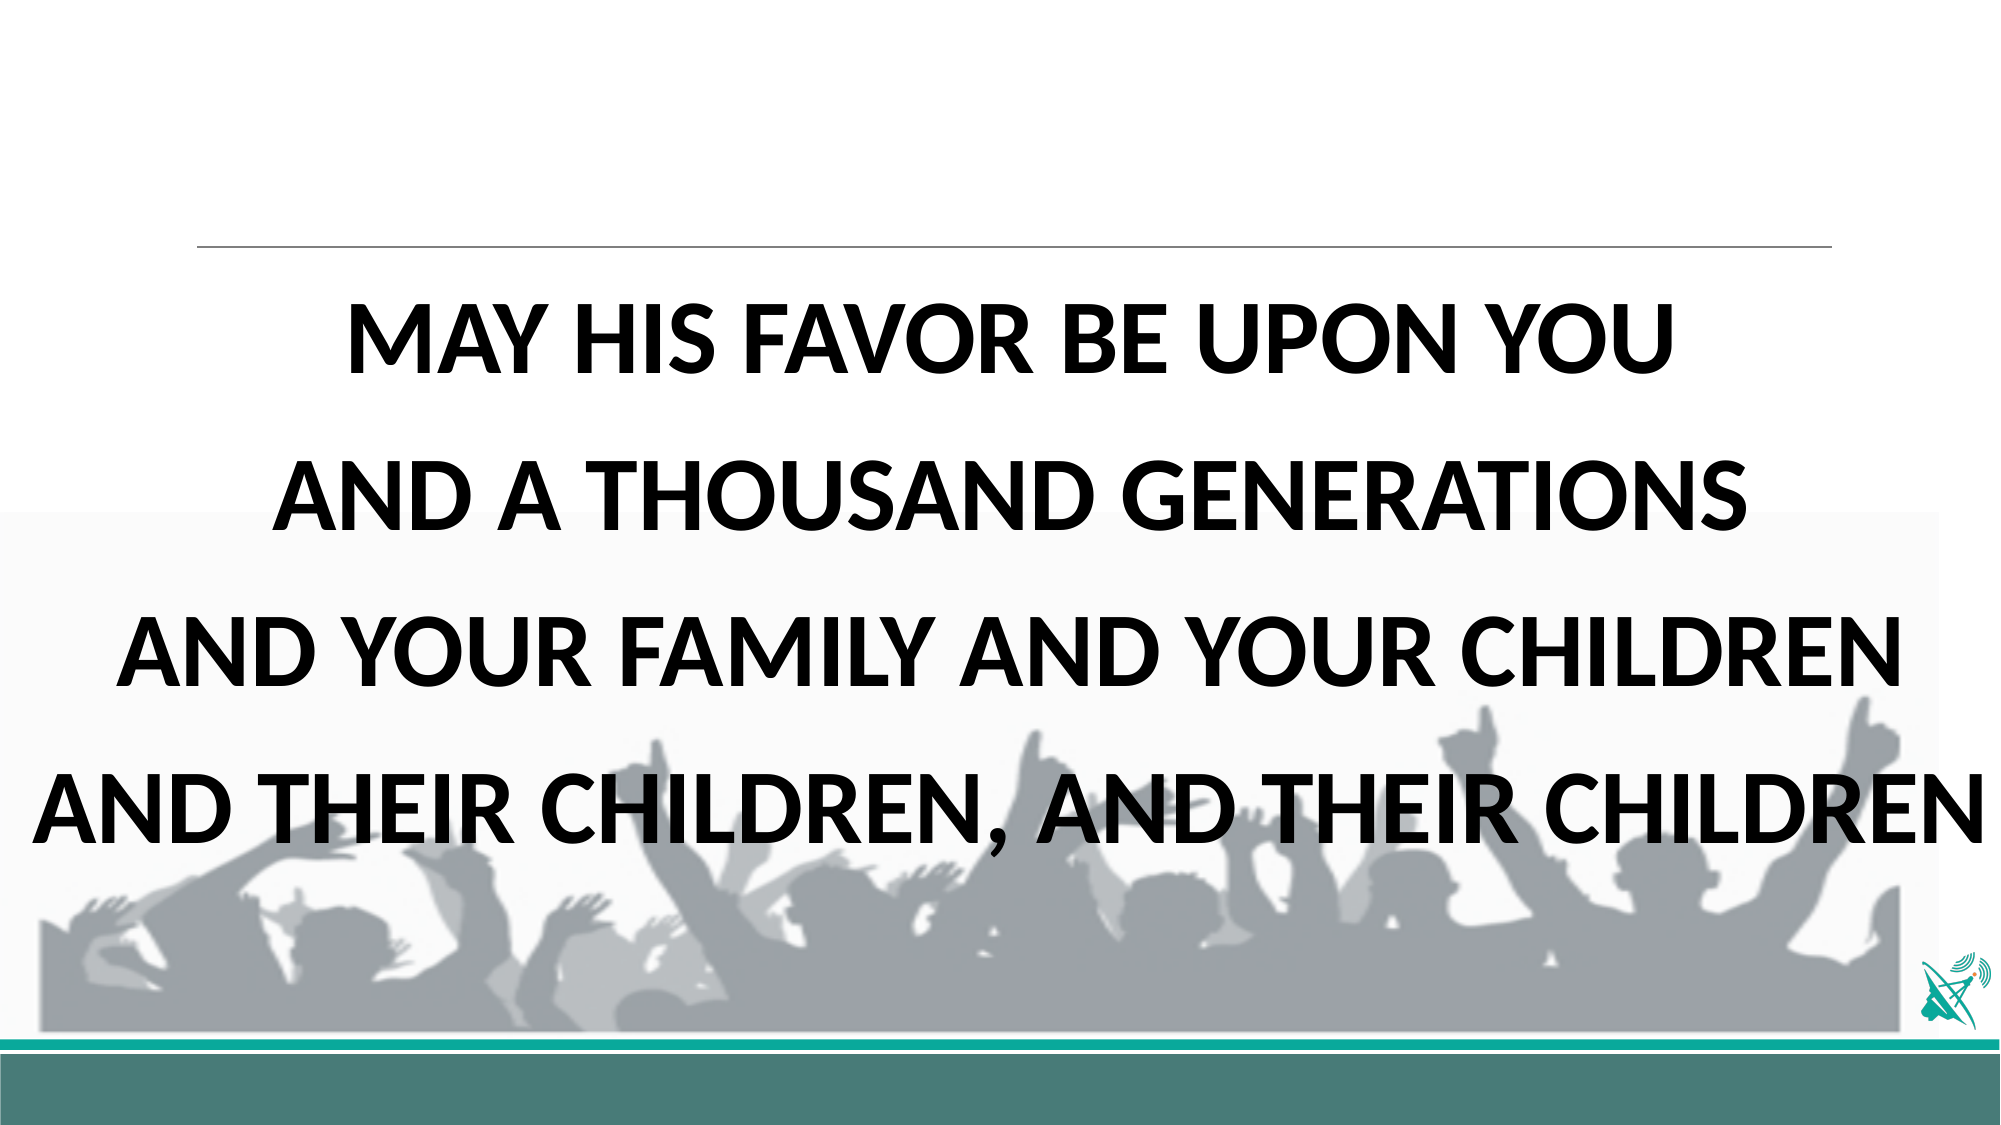

MAY HIS FAVOR BE UPON YOU
AND A THOUSAND GENERATIONS
AND YOUR FAMILY AND YOUR CHILDREN
AND THEIR CHILDREN, AND THEIR CHILDREN